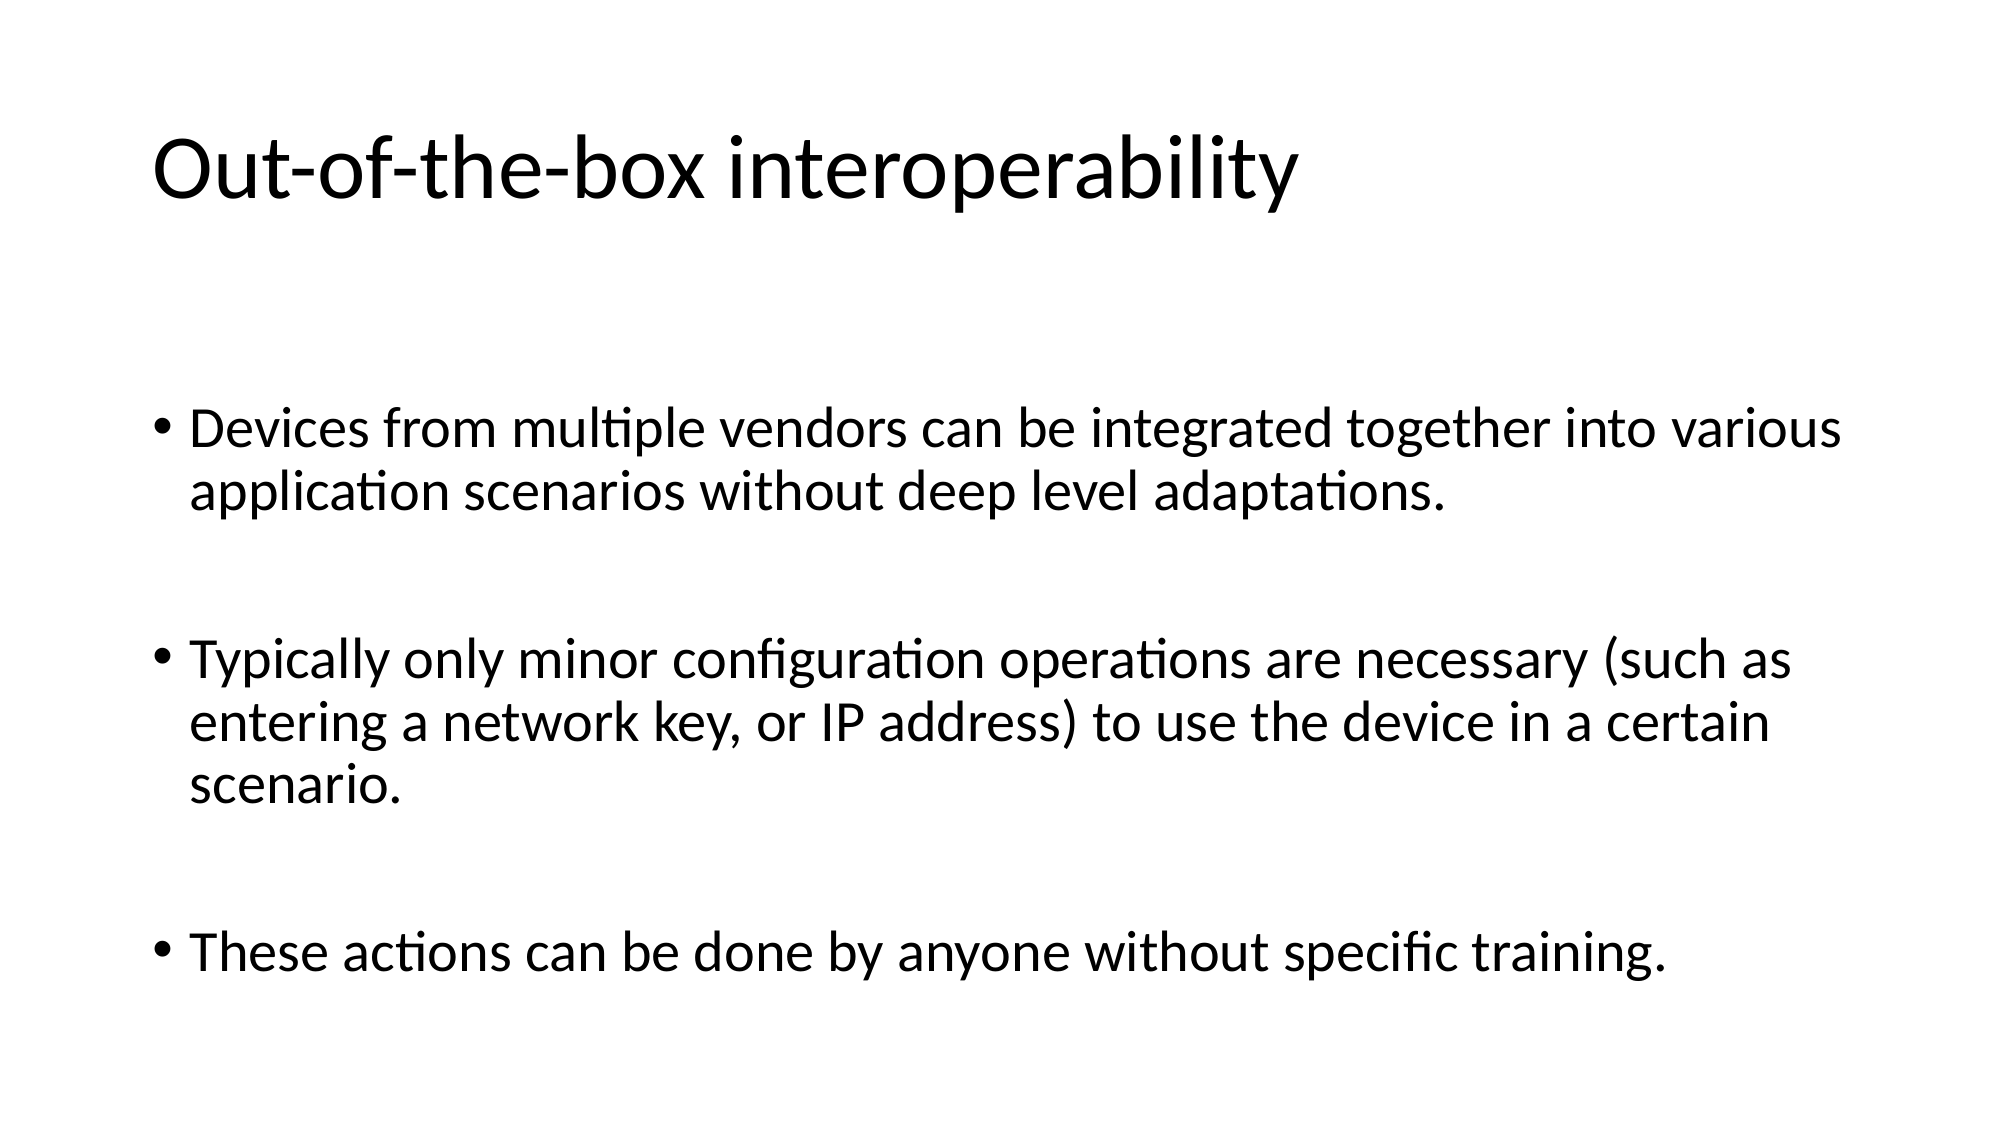

# Out-of-the-box interoperability

Devices from multiple vendors can be integrated together into various application scenarios without deep level adaptations.

Typically only minor configuration operations are necessary (such as entering a network key, or IP address) to use the device in a certain scenario.

These actions can be done by anyone without specific training.